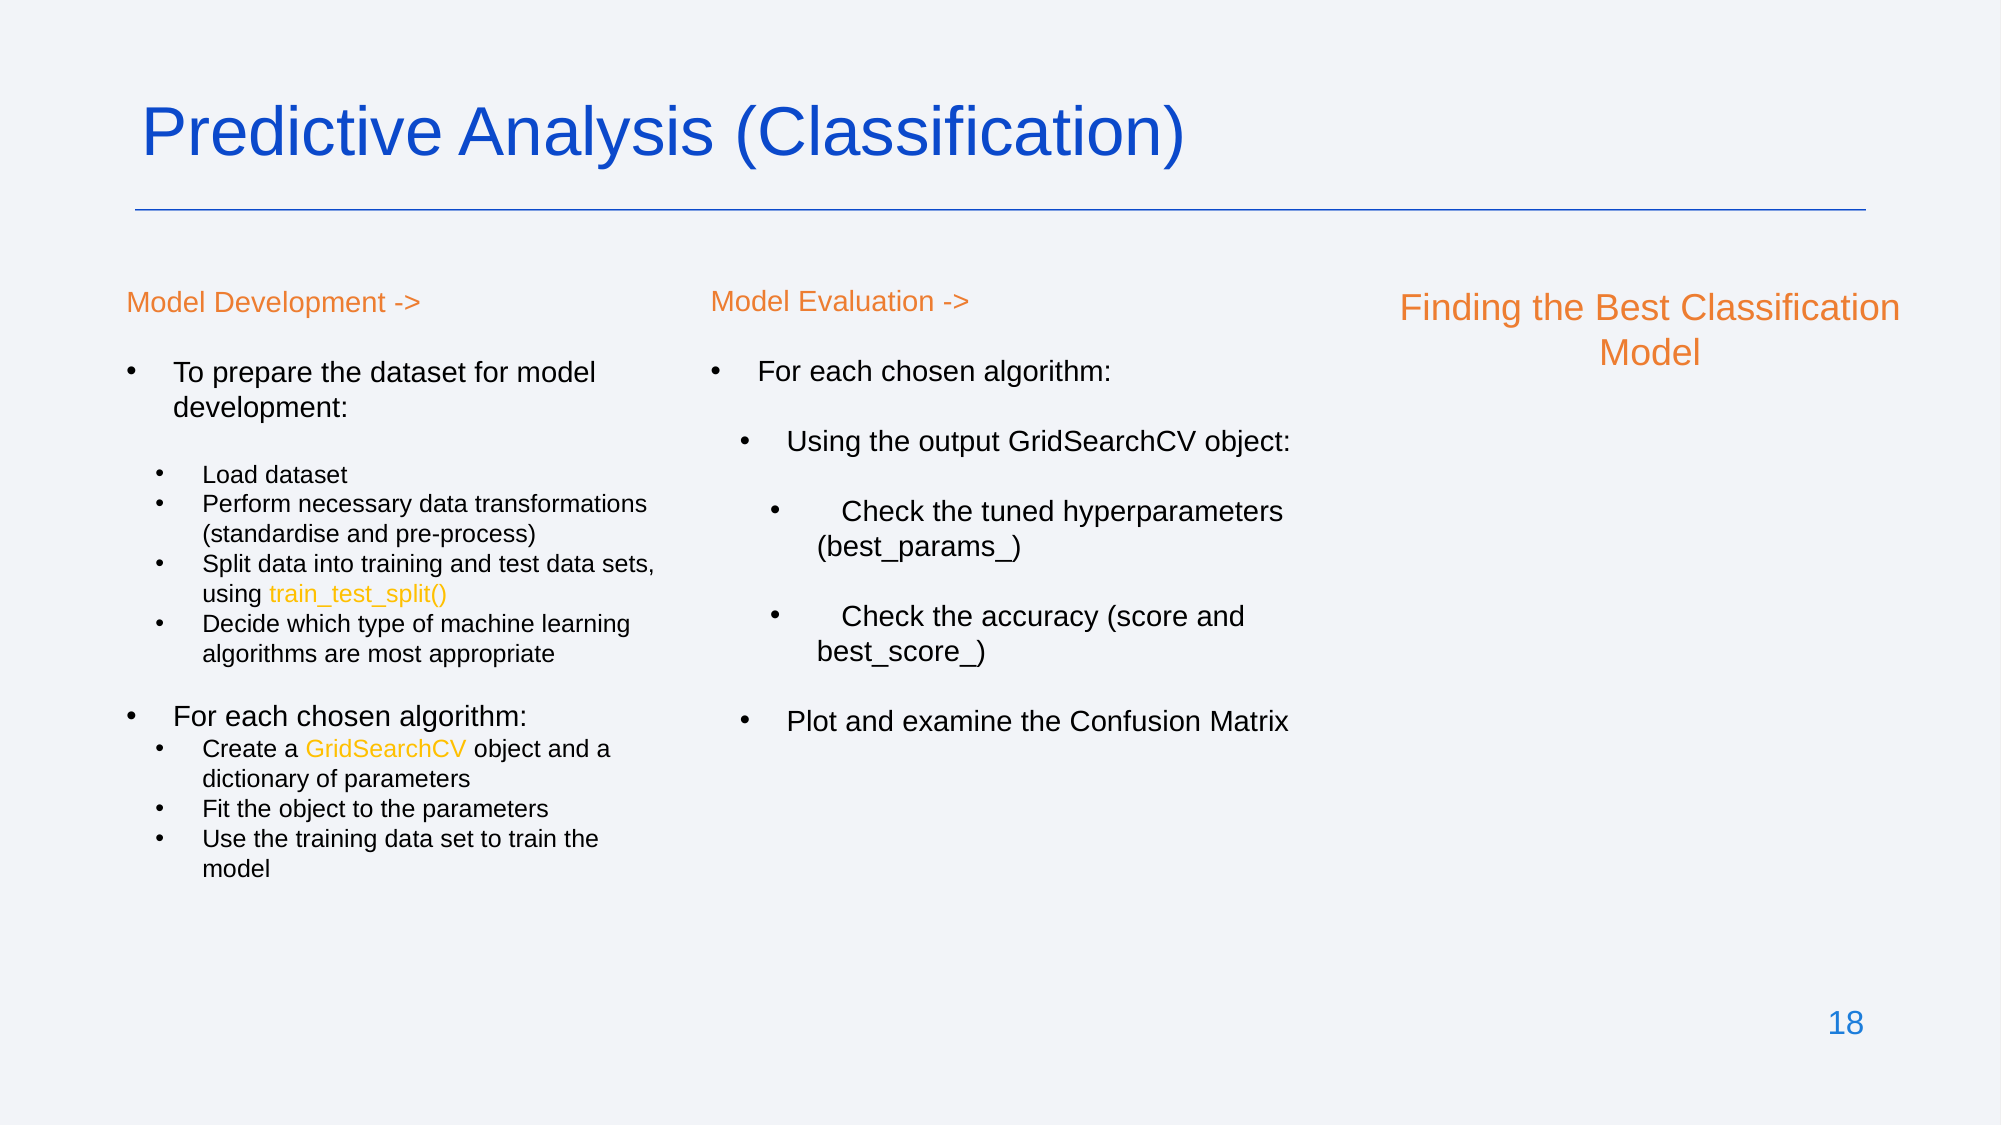

Predictive Analysis (Classification)
Model Evaluation ->

For each chosen algorithm:

Using the output GridSearchCV object:

   Check the tuned hyperparameters (best_params_)

   Check the accuracy (score and best_score_)

Plot and examine the Confusion Matrix

Finding the Best Classification Model
Model Development ->

To prepare the dataset for model development:

Load dataset
Perform necessary data transformations (standardise and pre-process)
Split data into training and test data sets, using train_test_split()
Decide which type of machine learning algorithms are most appropriate

For each chosen algorithm:
Create a GridSearchCV object and a dictionary of parameters
Fit the object to the parameters
Use the training data set to train the model
18